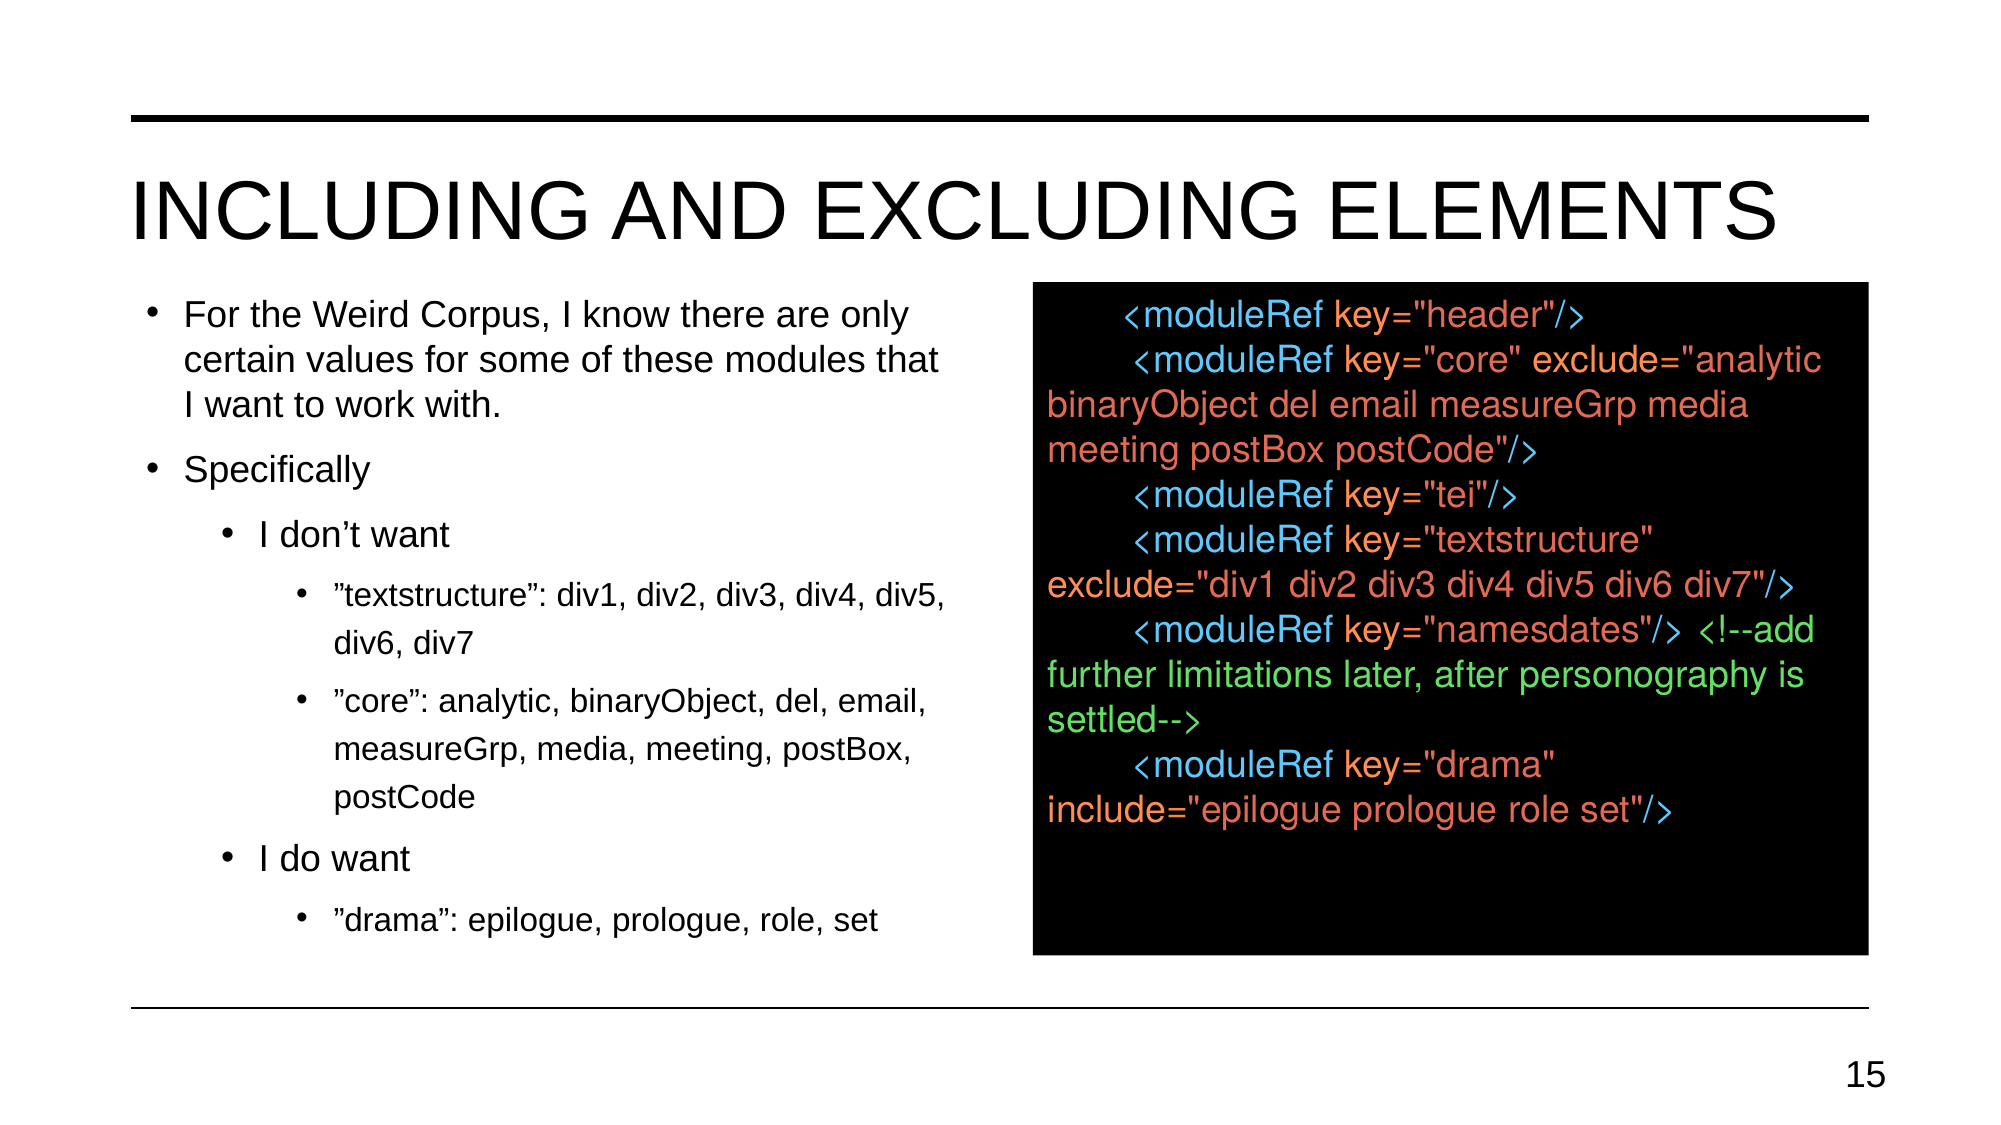

# Including and Excluding Elements
For the Weird Corpus, I know there are only certain values for some of these modules that I want to work with.
Specifically
I don’t want
”textstructure”: div1, div2, div3, div4, div5, div6, div7
”core”: analytic, binaryObject, del, email, measureGrp, media, meeting, postBox, postCode
I do want
”drama”: epilogue, prologue, role, set
       <moduleRef key="header"/>
        <moduleRef key="core" exclude="analytic binaryObject del email measureGrp media meeting postBox postCode"/>
        <moduleRef key="tei"/>
        <moduleRef key="textstructure" exclude="div1 div2 div3 div4 div5 div6 div7"/>
        <moduleRef key="namesdates"/> <!--add further limitations later, after personography is settled-->
        <moduleRef key="drama" include="epilogue prologue role set"/>

15